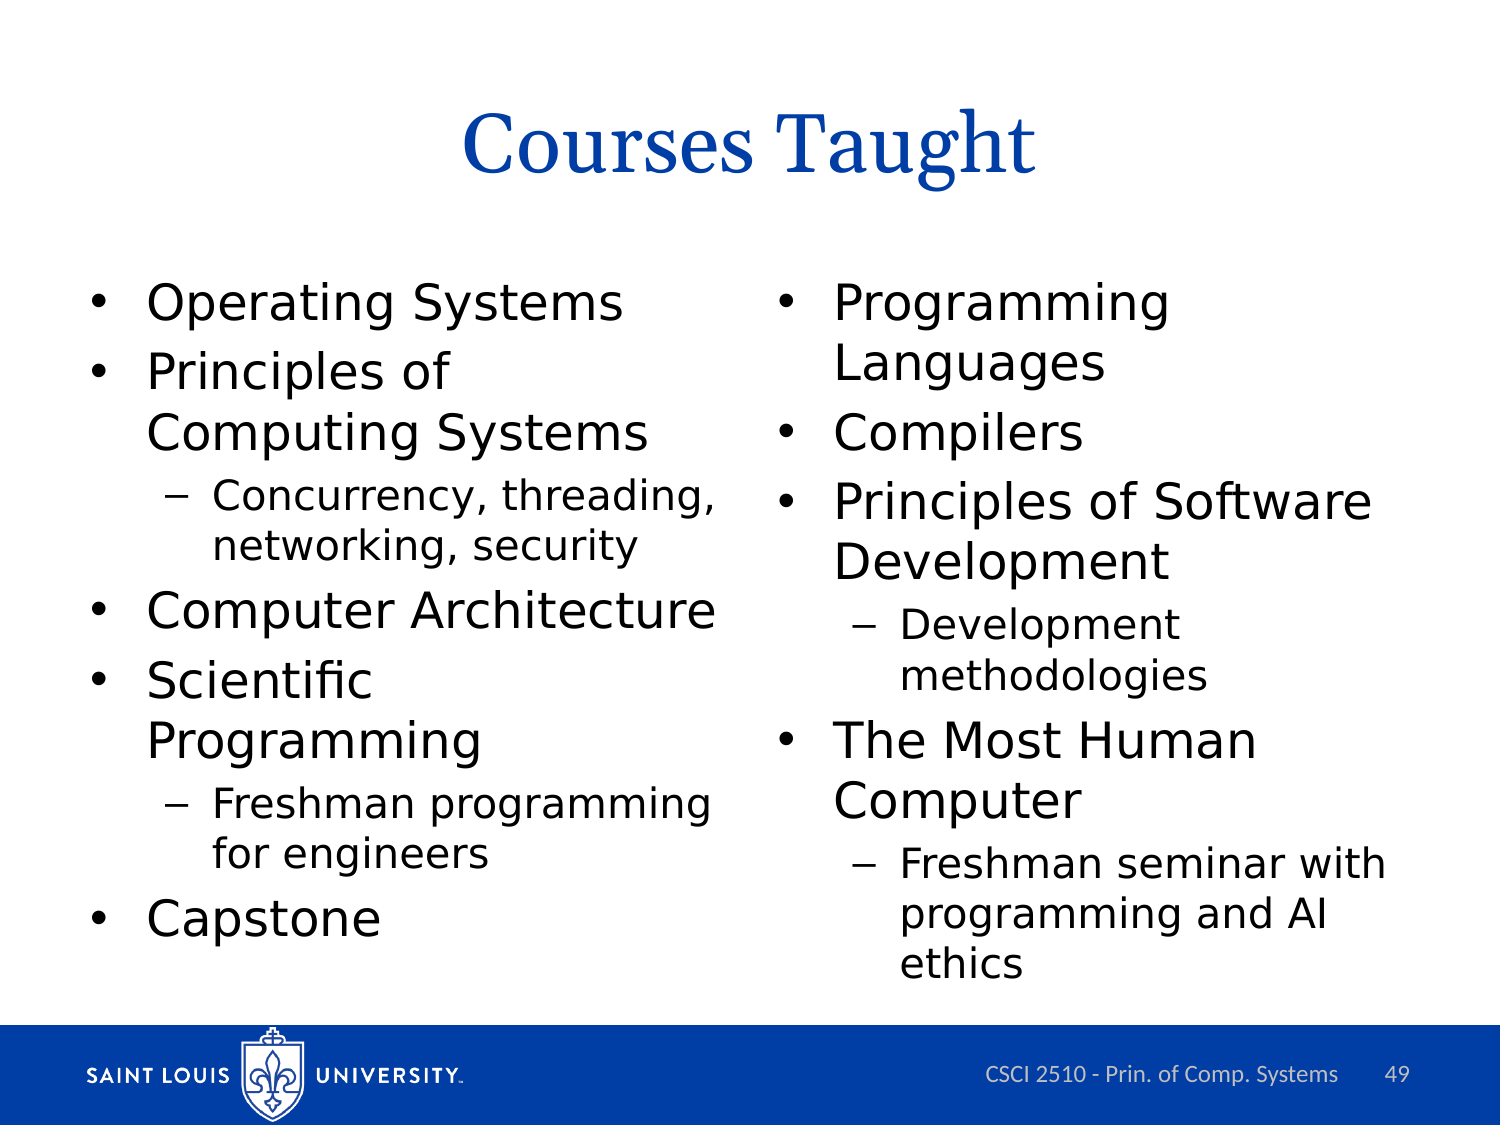

# Courses Taught
Operating Systems
Principles of Computing Systems
Concurrency, threading, networking, security
Computer Architecture
Scientific Programming
Freshman programming for engineers
Capstone

Programming Languages
Compilers
Principles of Software Development
Development methodologies
The Most Human Computer
Freshman seminar with programming and AI ethics
CSCI 2510 - Prin. of Comp. Systems
49